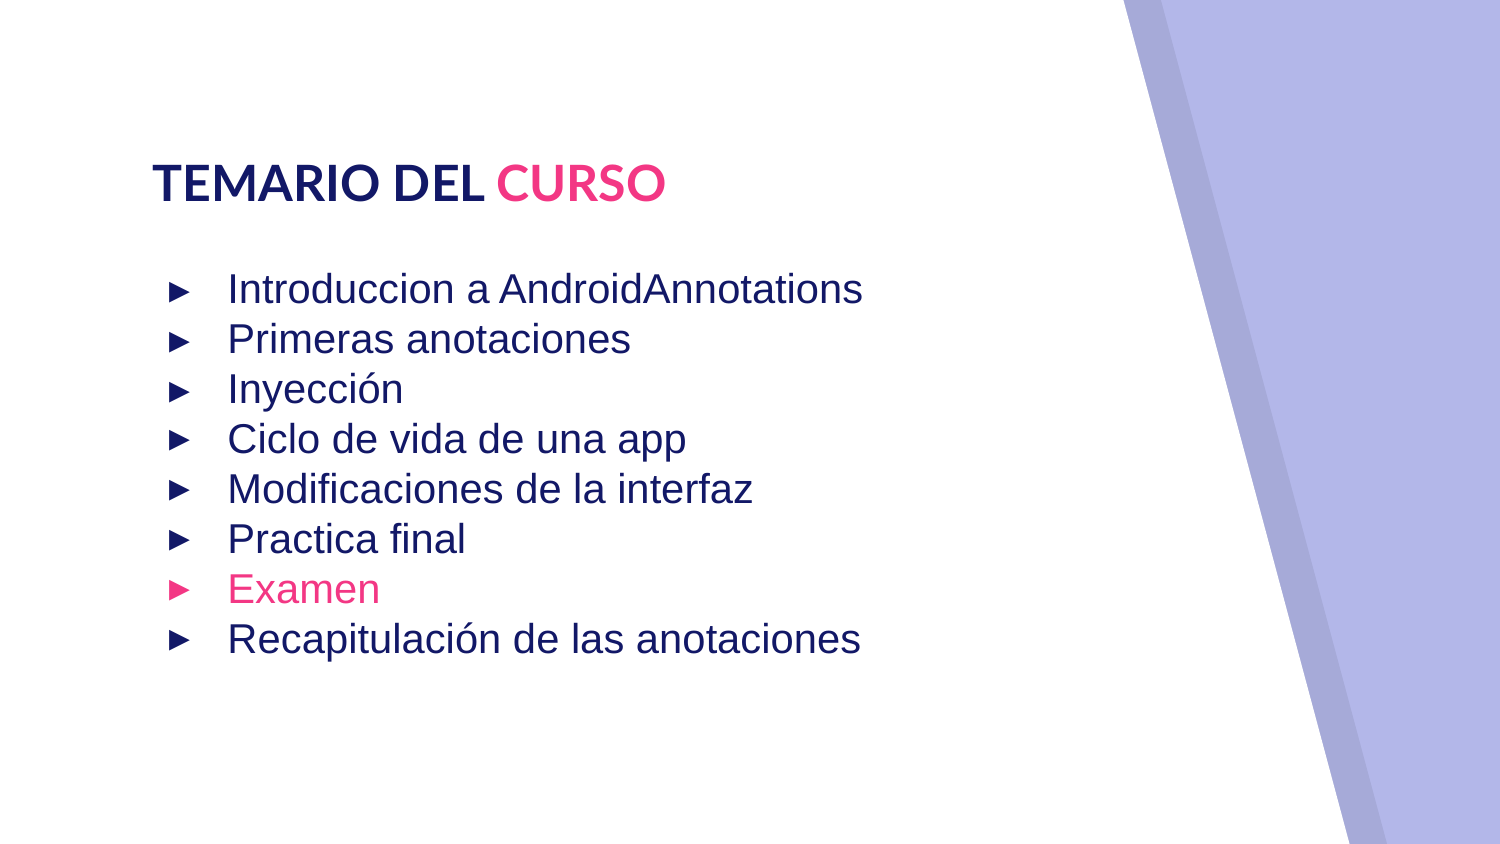

# TEMARIO DEL CURSO
Introduccion a AndroidAnnotations
Primeras anotaciones
Inyección
Ciclo de vida de una app
Modificaciones de la interfaz
Practica final
Examen
Recapitulación de las anotaciones